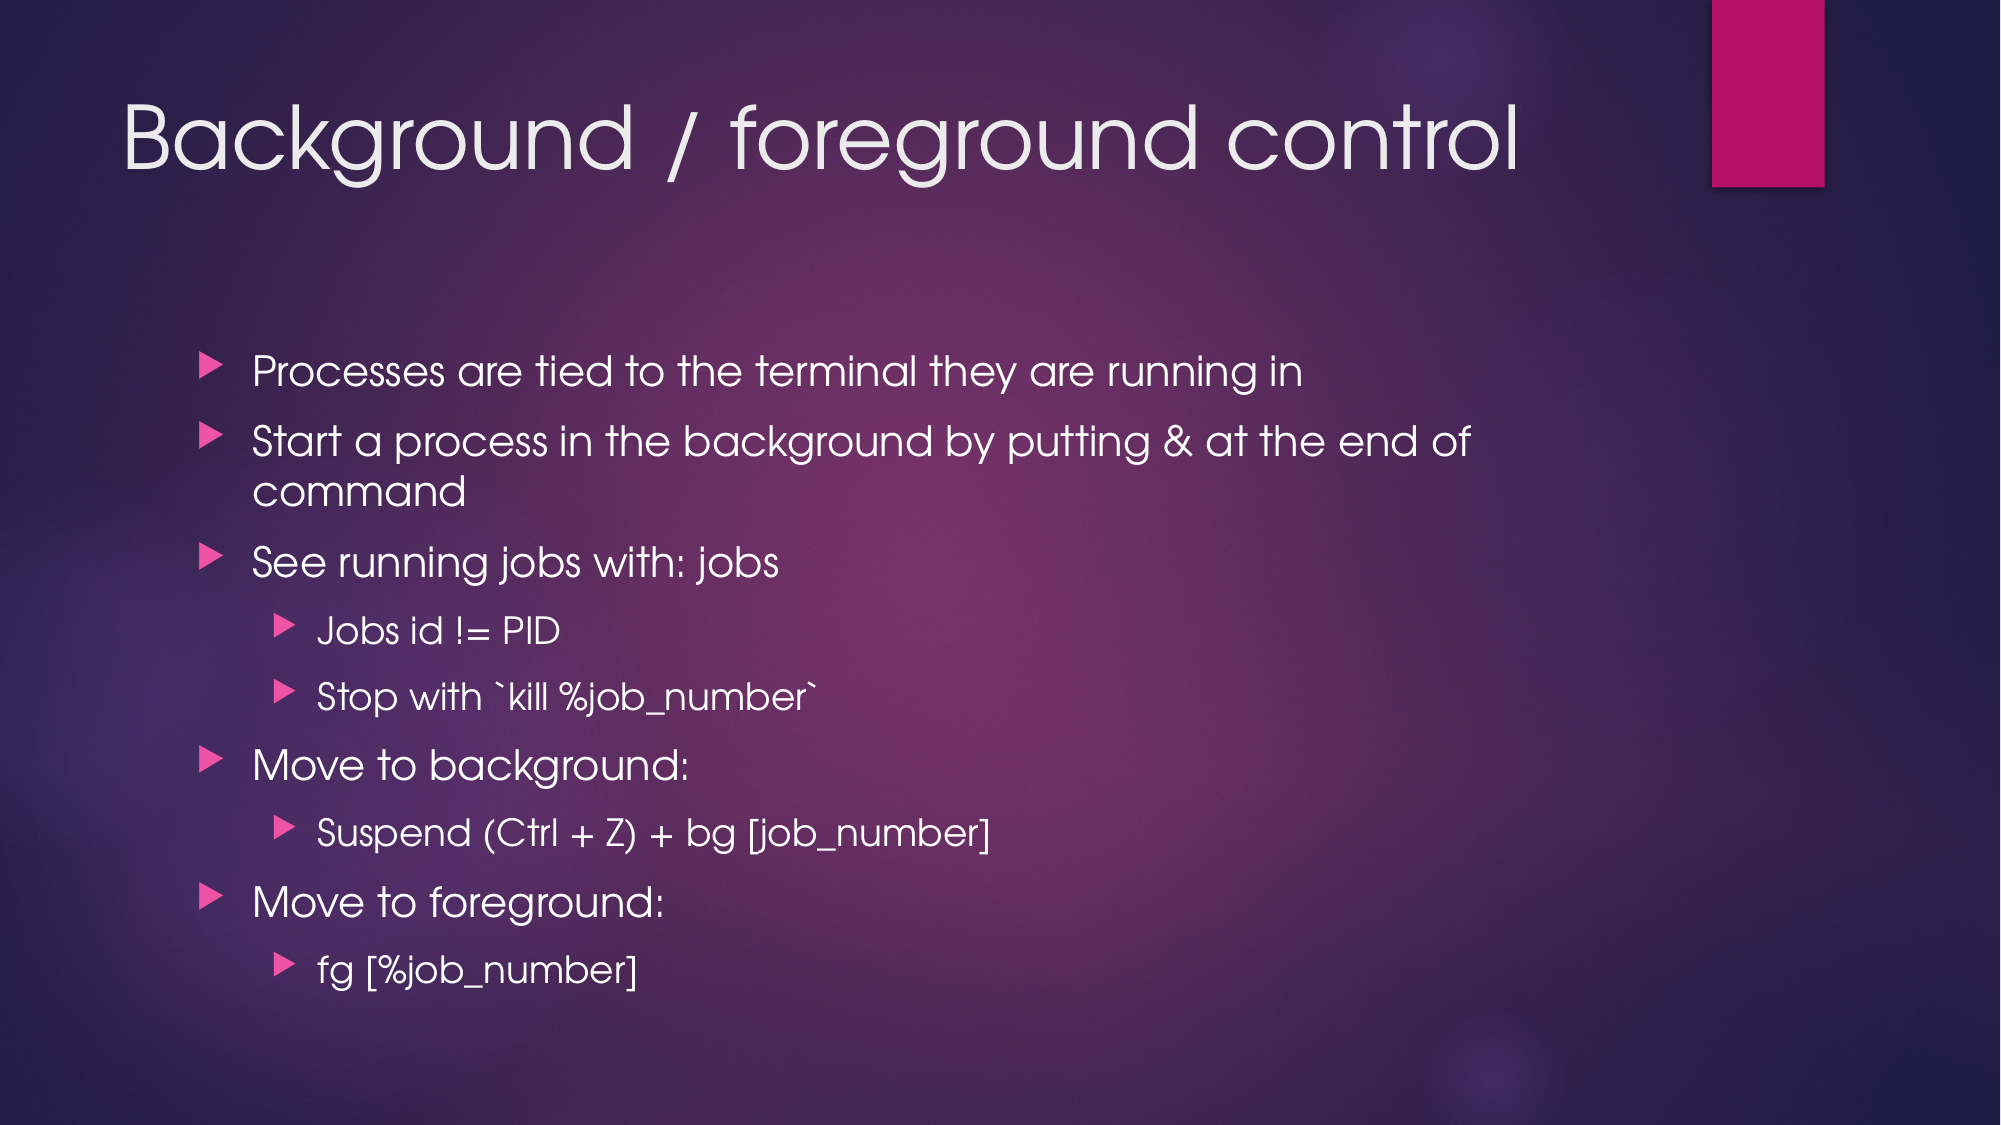

# Background / foreground control
Processes are tied to the terminal they are running in
Start a process in the background by putting & at the end of command
See running jobs with: jobs
Jobs id != PID
Stop with `kill %job_number`
Move to background:
Suspend (Ctrl + Z) + bg [job_number]
Move to foreground:
fg [%job_number]